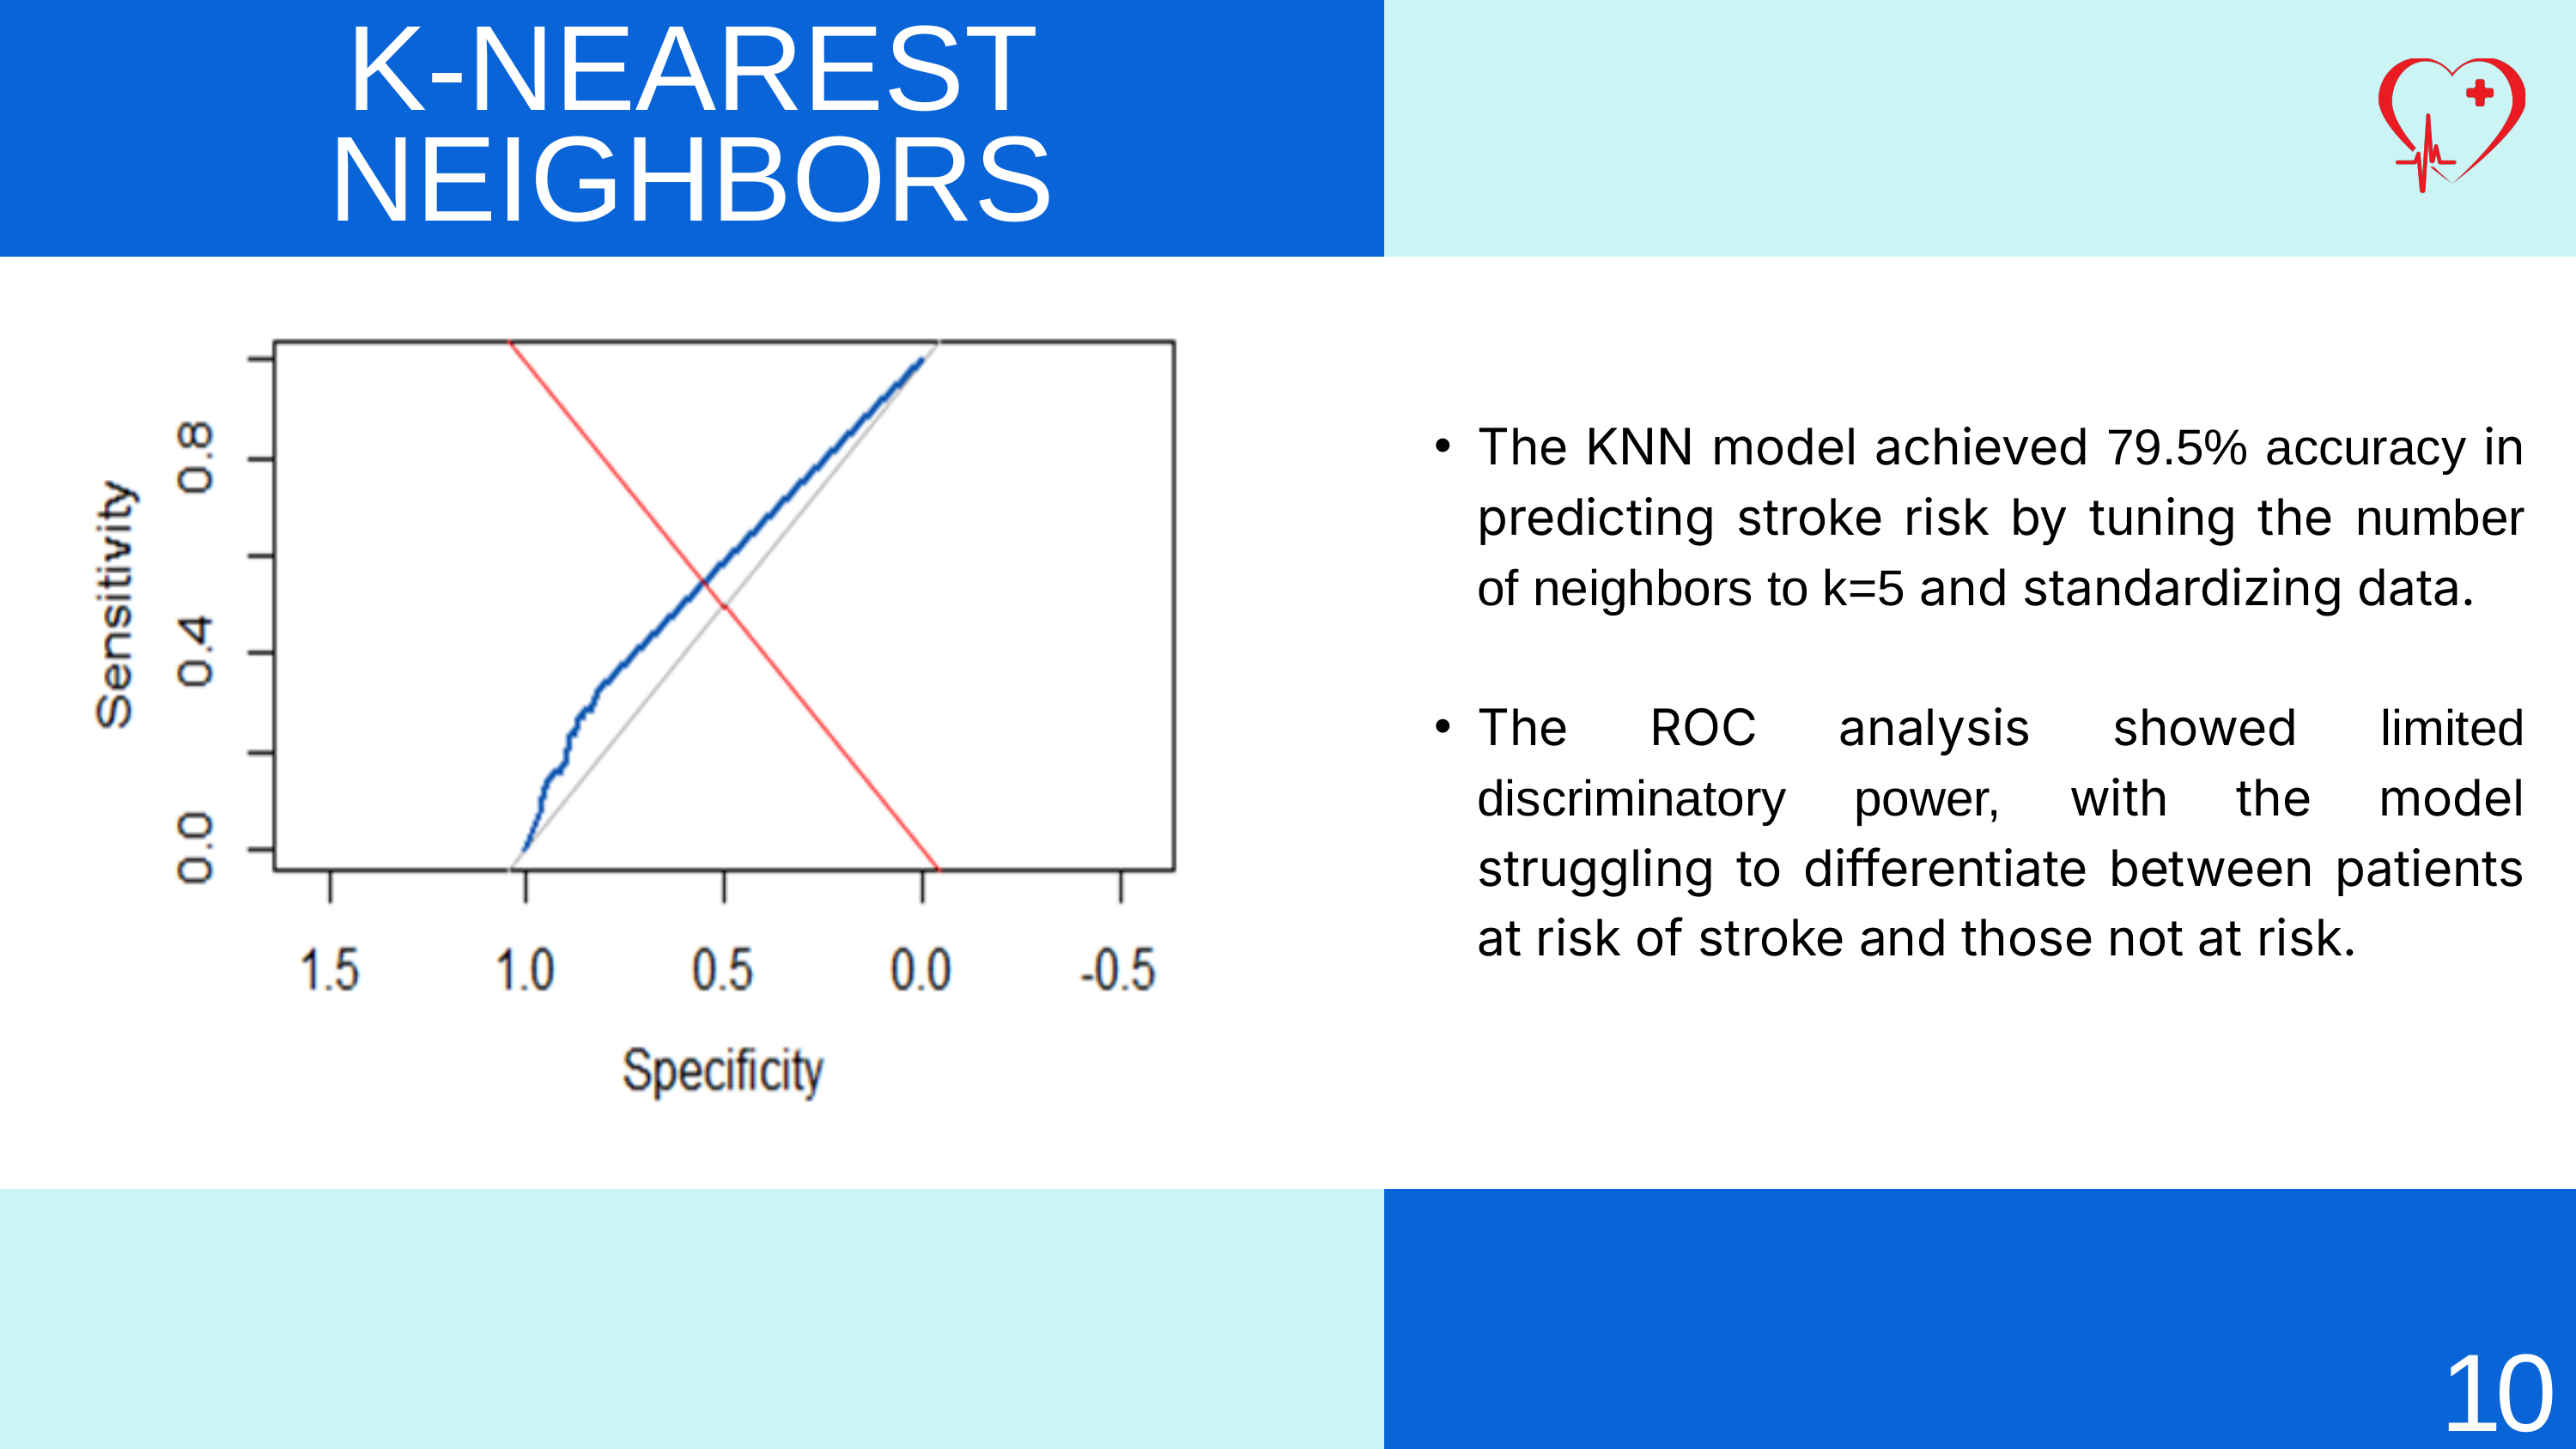

K-NEAREST NEIGHBORS

The KNN model achieved 79.5% accuracy in predicting stroke risk by tuning the number of neighbors to k=5 and standardizing data.

The ROC analysis showed limited discriminatory power, with the model struggling to differentiate between patients at risk of stroke and those not at risk.

10